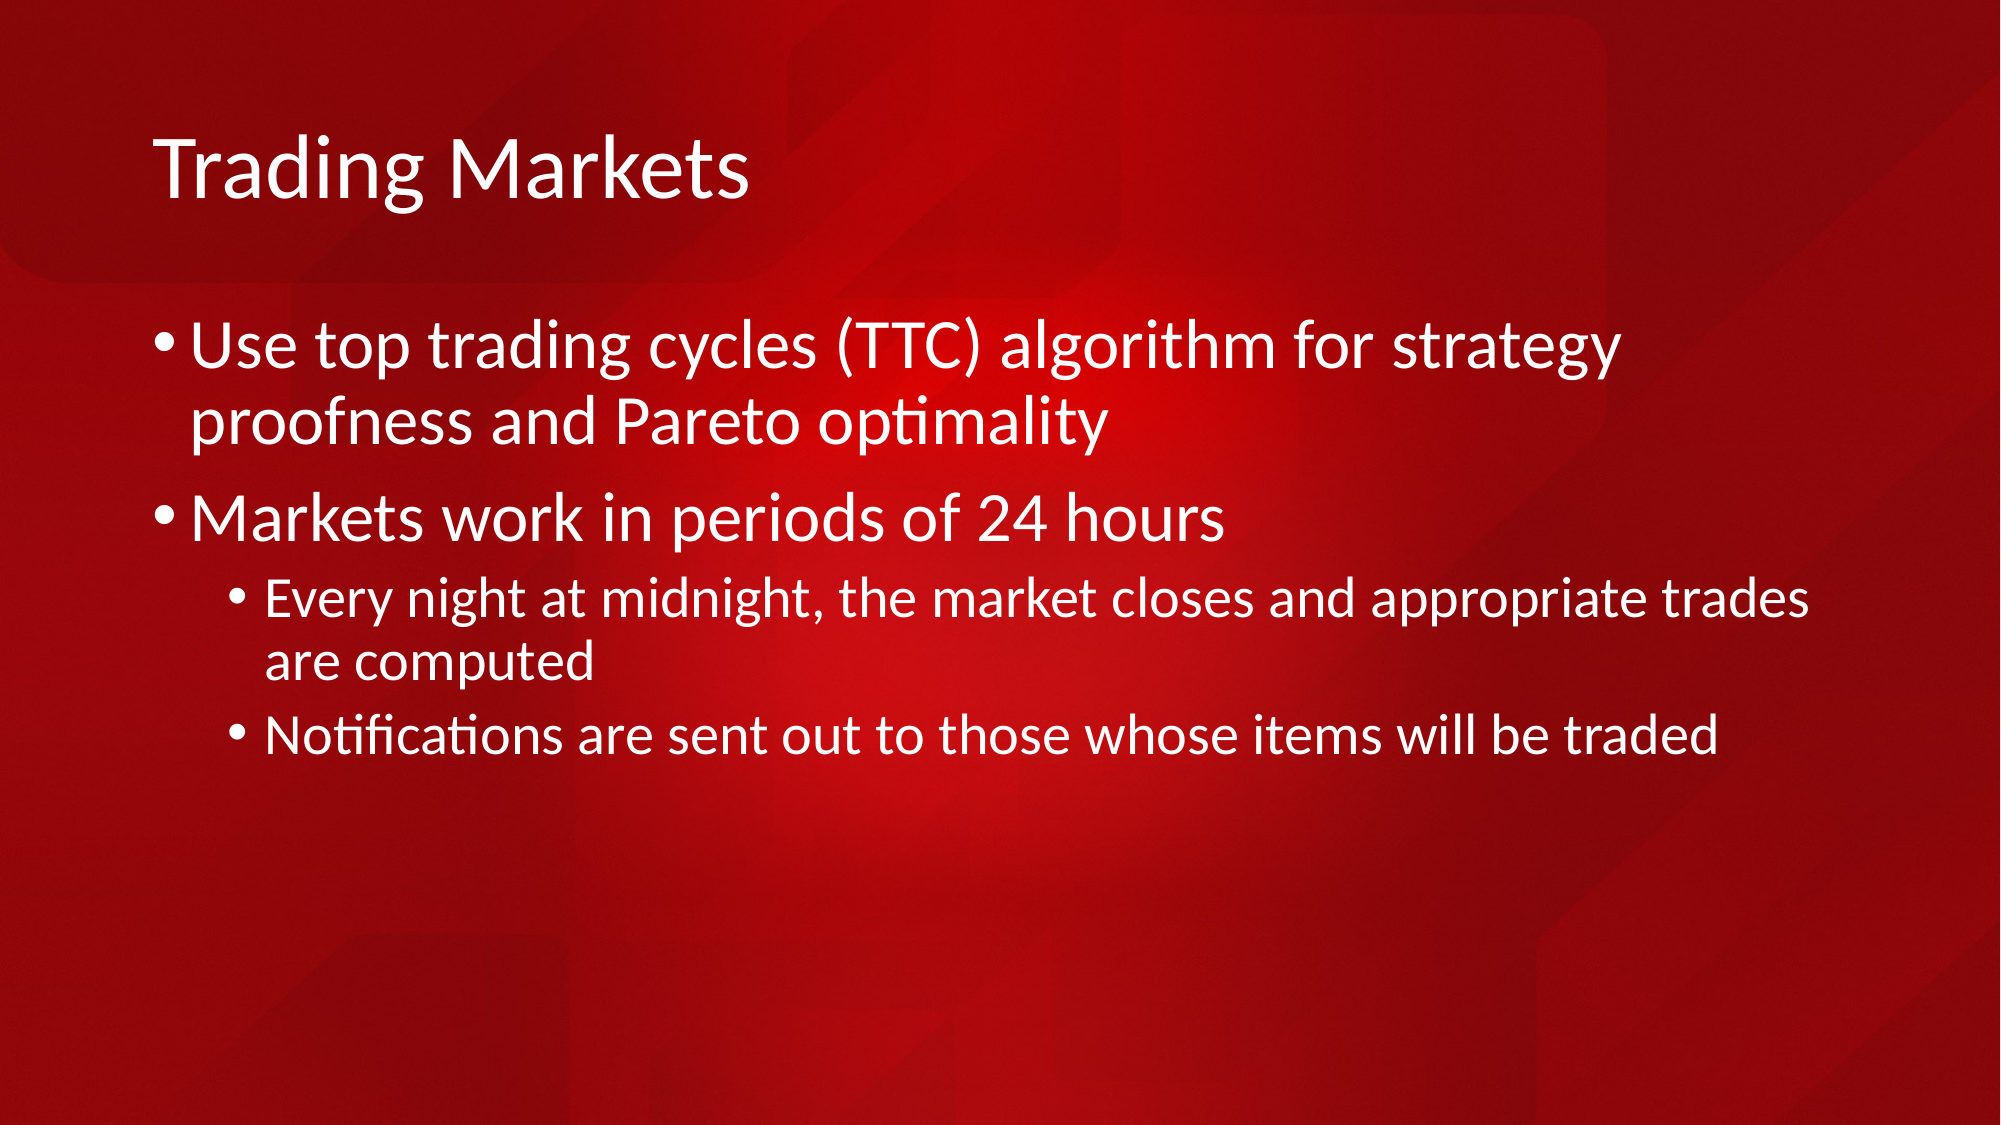

# Trading Markets
Use top trading cycles (TTC) algorithm for strategy proofness and Pareto optimality
Markets work in periods of 24 hours
Every night at midnight, the market closes and appropriate trades are computed
Notifications are sent out to those whose items will be traded